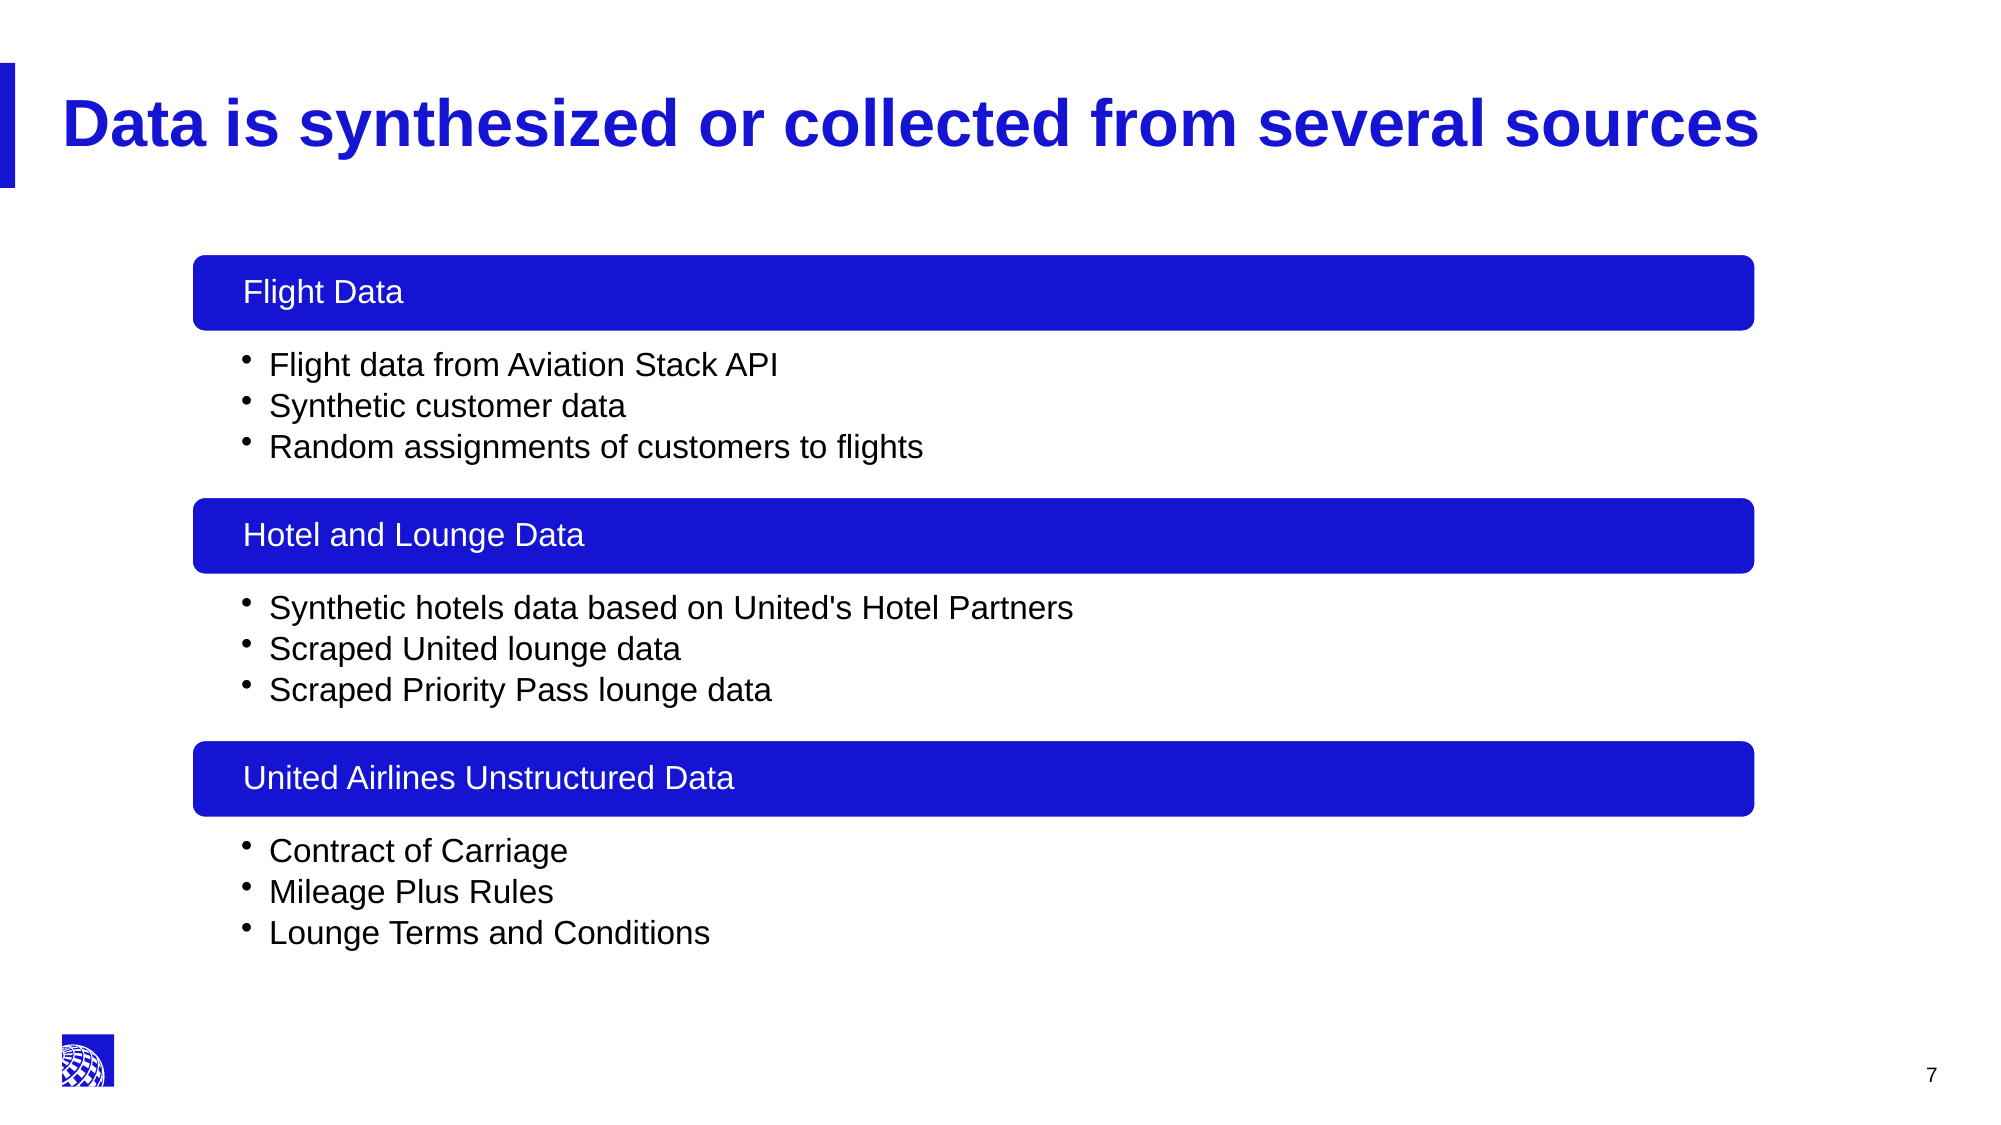

# Data is synthesized or collected from several sources
Flight data from Aviation Stack API
Synthetic customer data
Random assignments of customers to flights
Flight Data
Synthetic hotels data based on United's Hotel Partners
Scraped United lounge data
Scraped Priority Pass lounge data
Hotel and Lounge Data
Contract of Carriage
Mileage Plus Rules
Lounge Terms and Conditions
United Airlines Unstructured Data
7